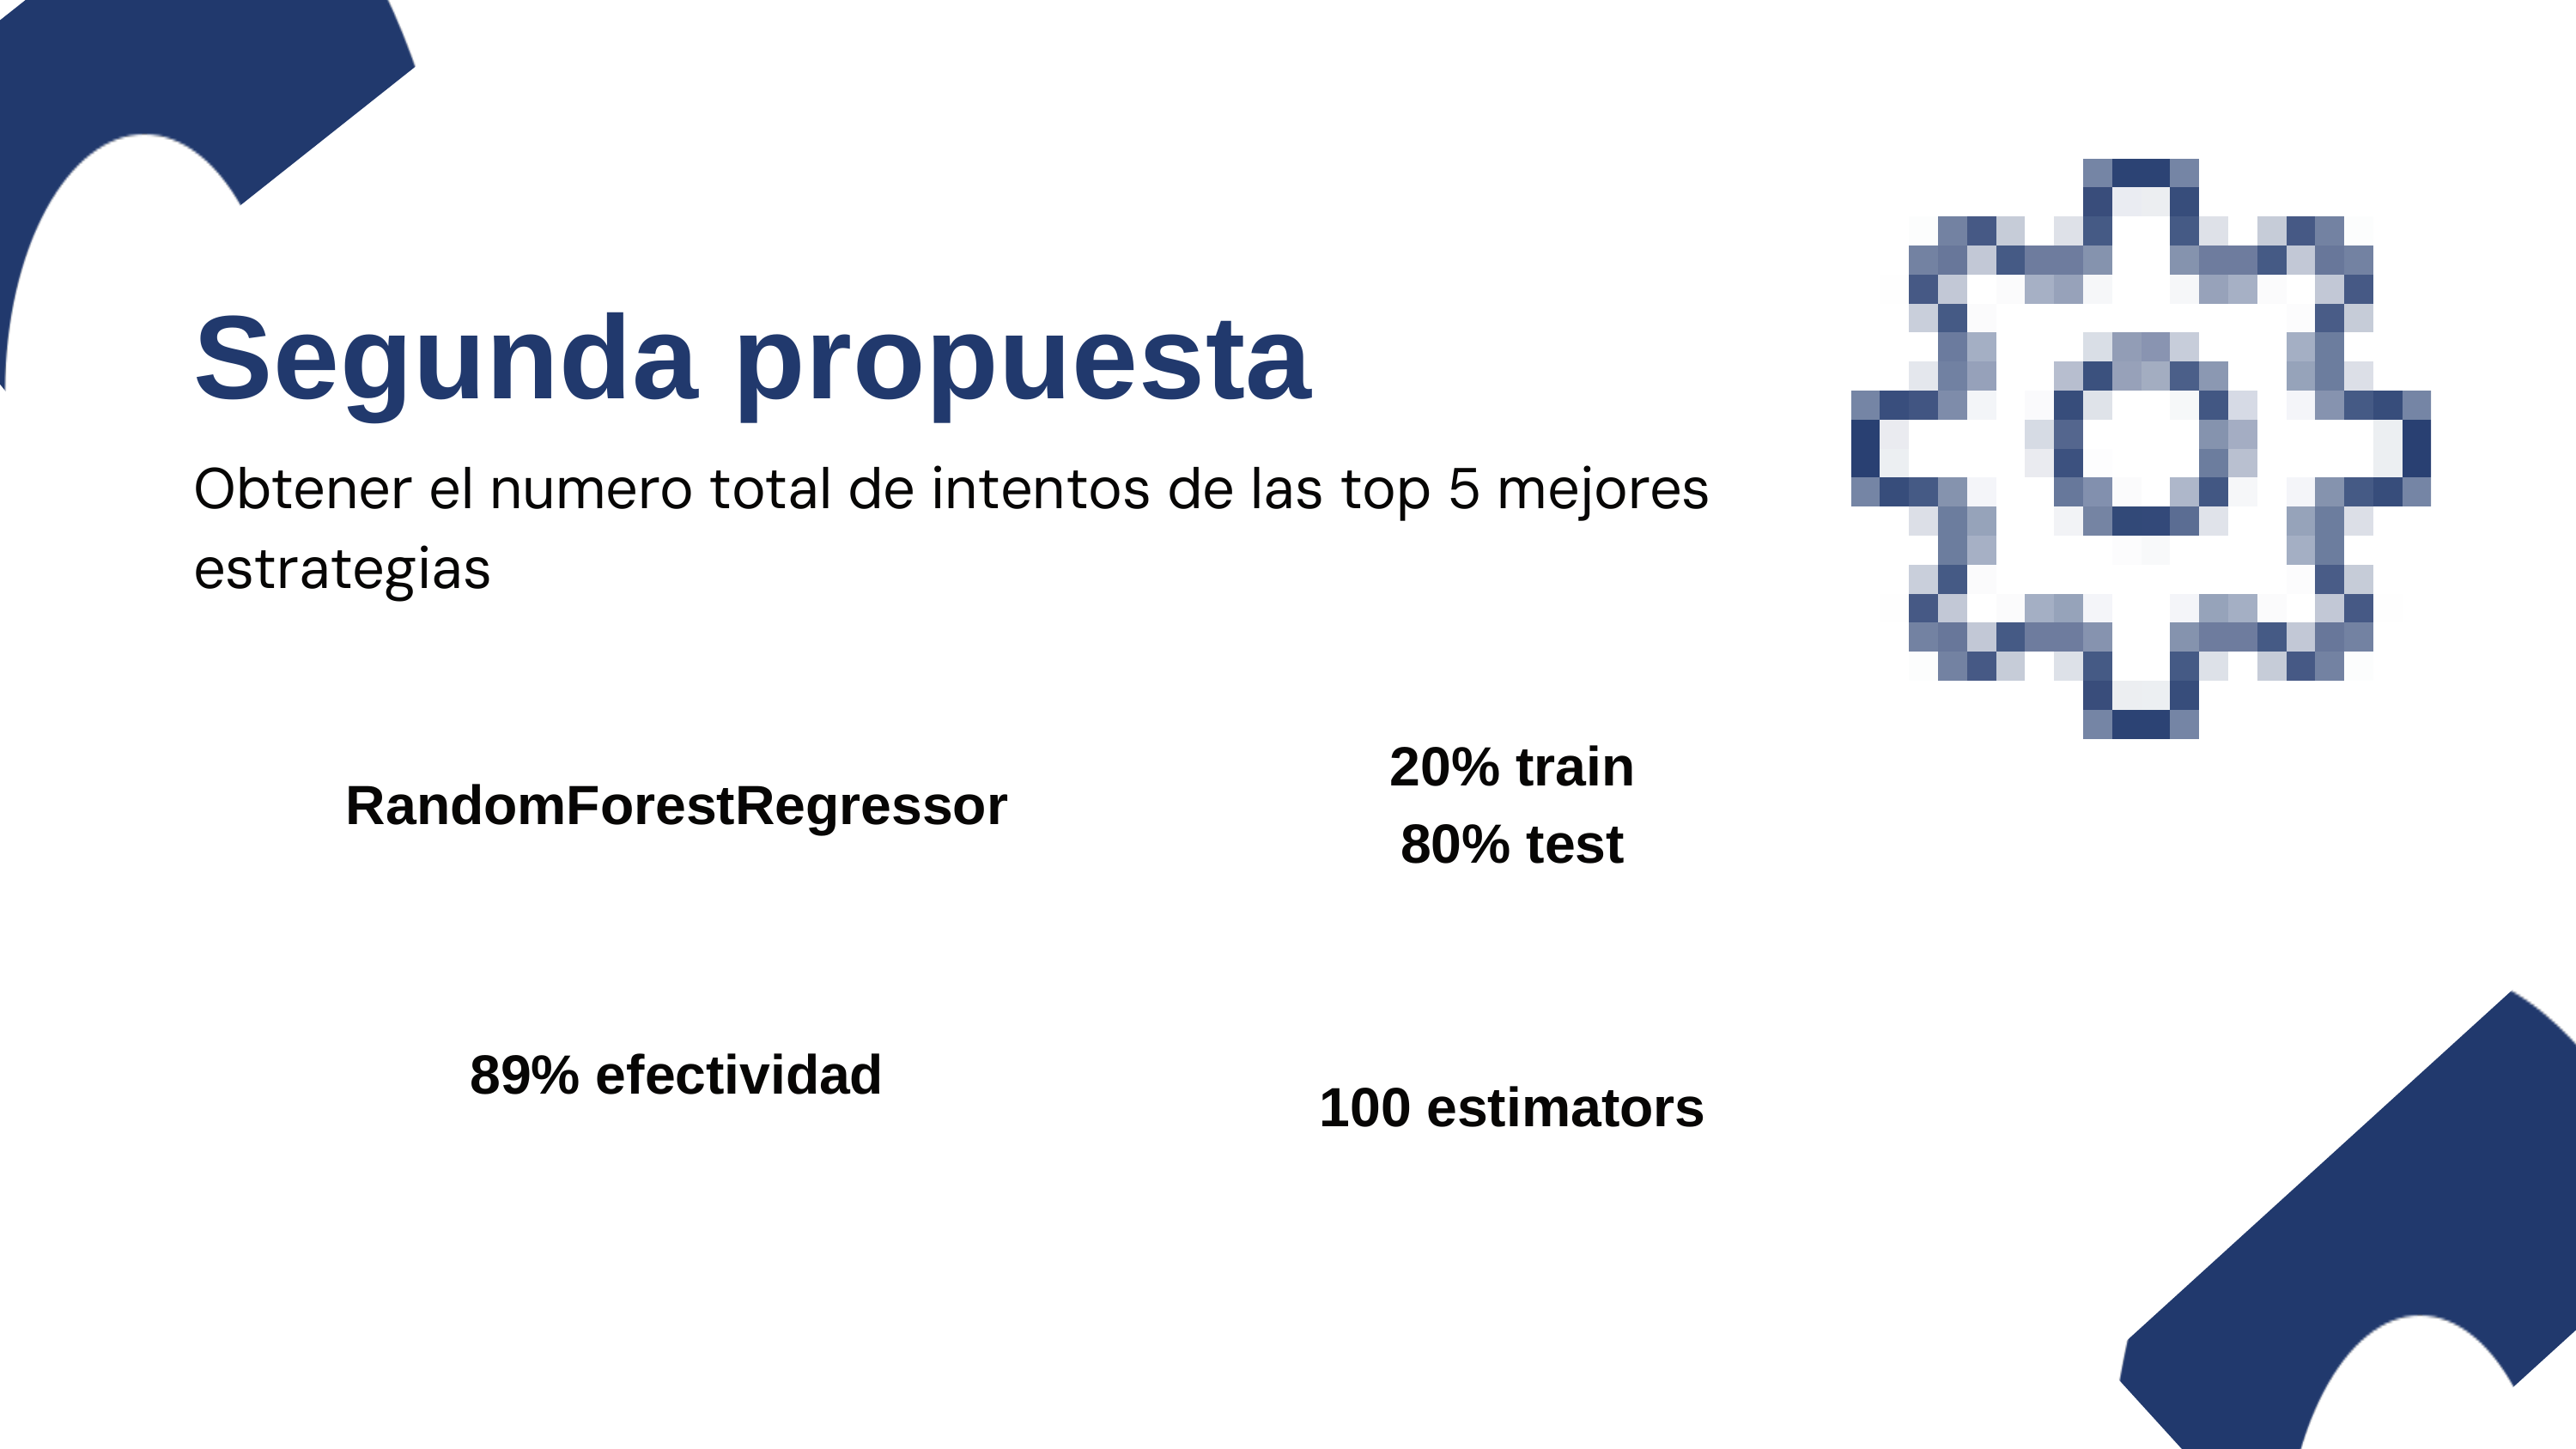

Segunda propuesta
Obtener el numero total de intentos de las top 5 mejores estrategias
20% train
80% test
RandomForestRegressor
89% efectividad
100 estimators